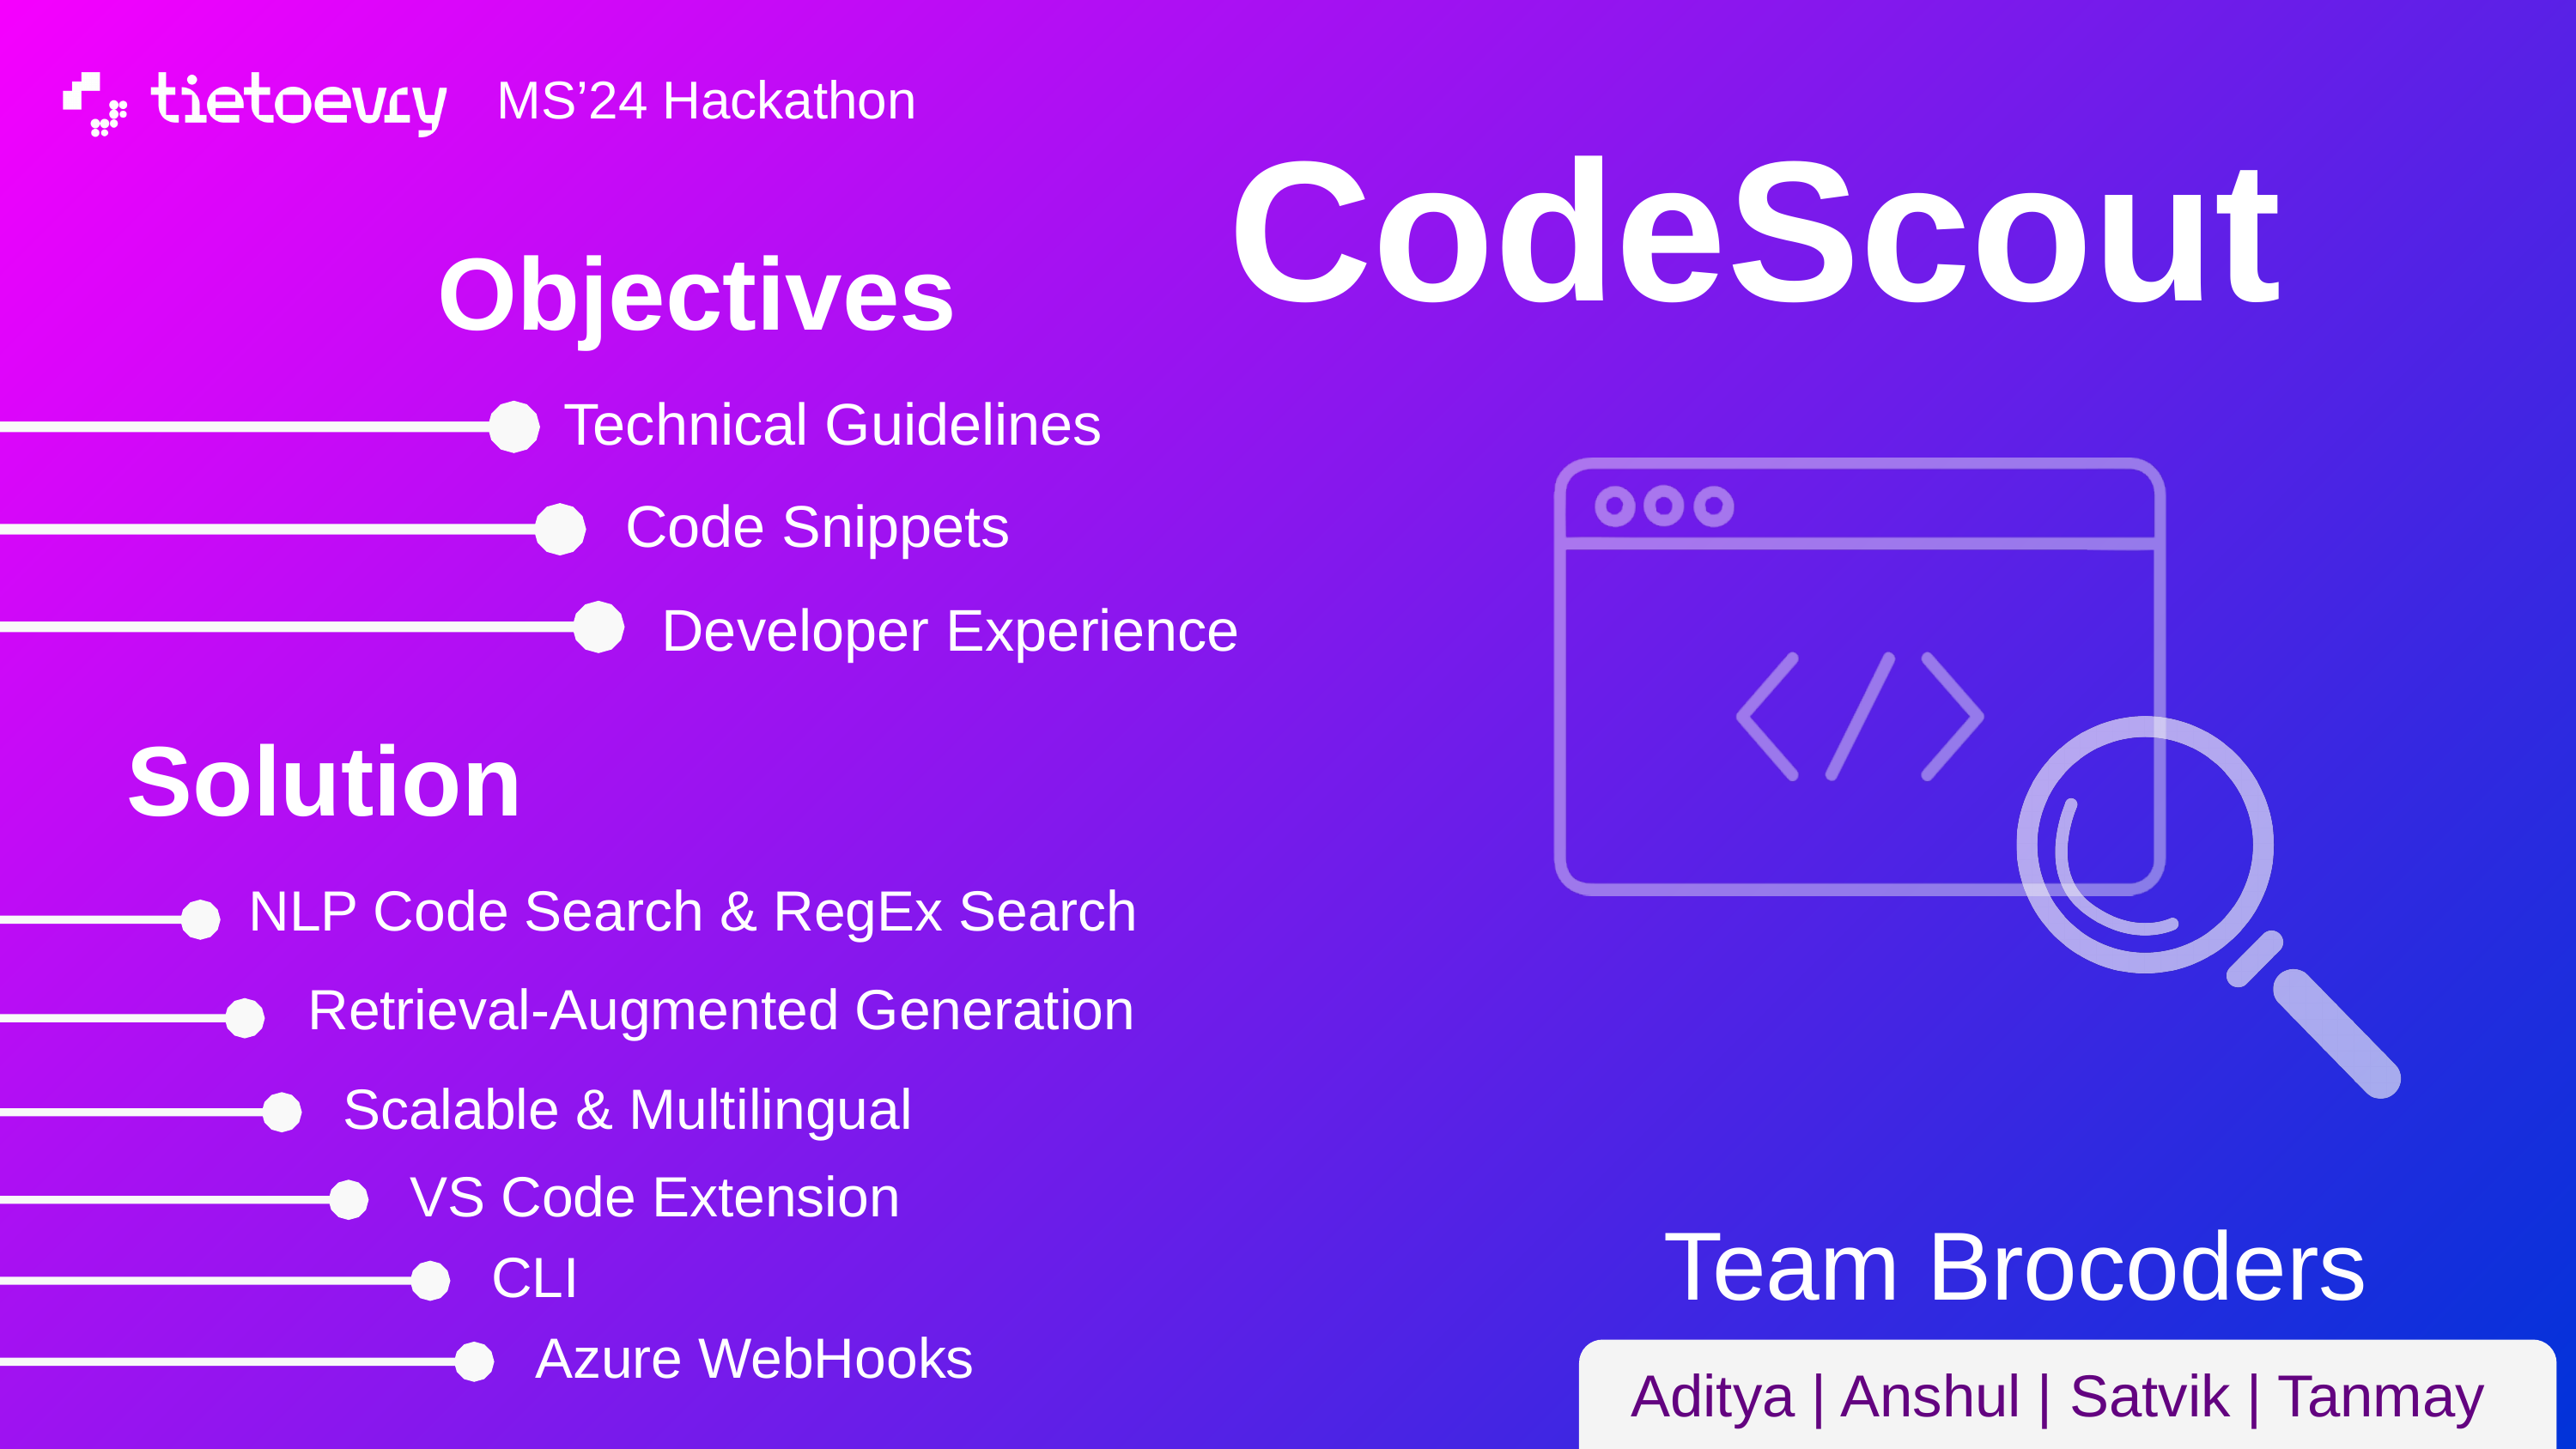

MS’24 Hackathon
CodeScout

Objectives
Technical Guidelines

Code Snippets

Developer Experience

Solution
NLP Code Search & RegEx Search

Retrieval-Augmented Generation

Scalable & Multilingual

VS Code Extension

Team Brocoders

Aditya | Anshul | Satvik | Tanmay
CLI

Azure WebHooks